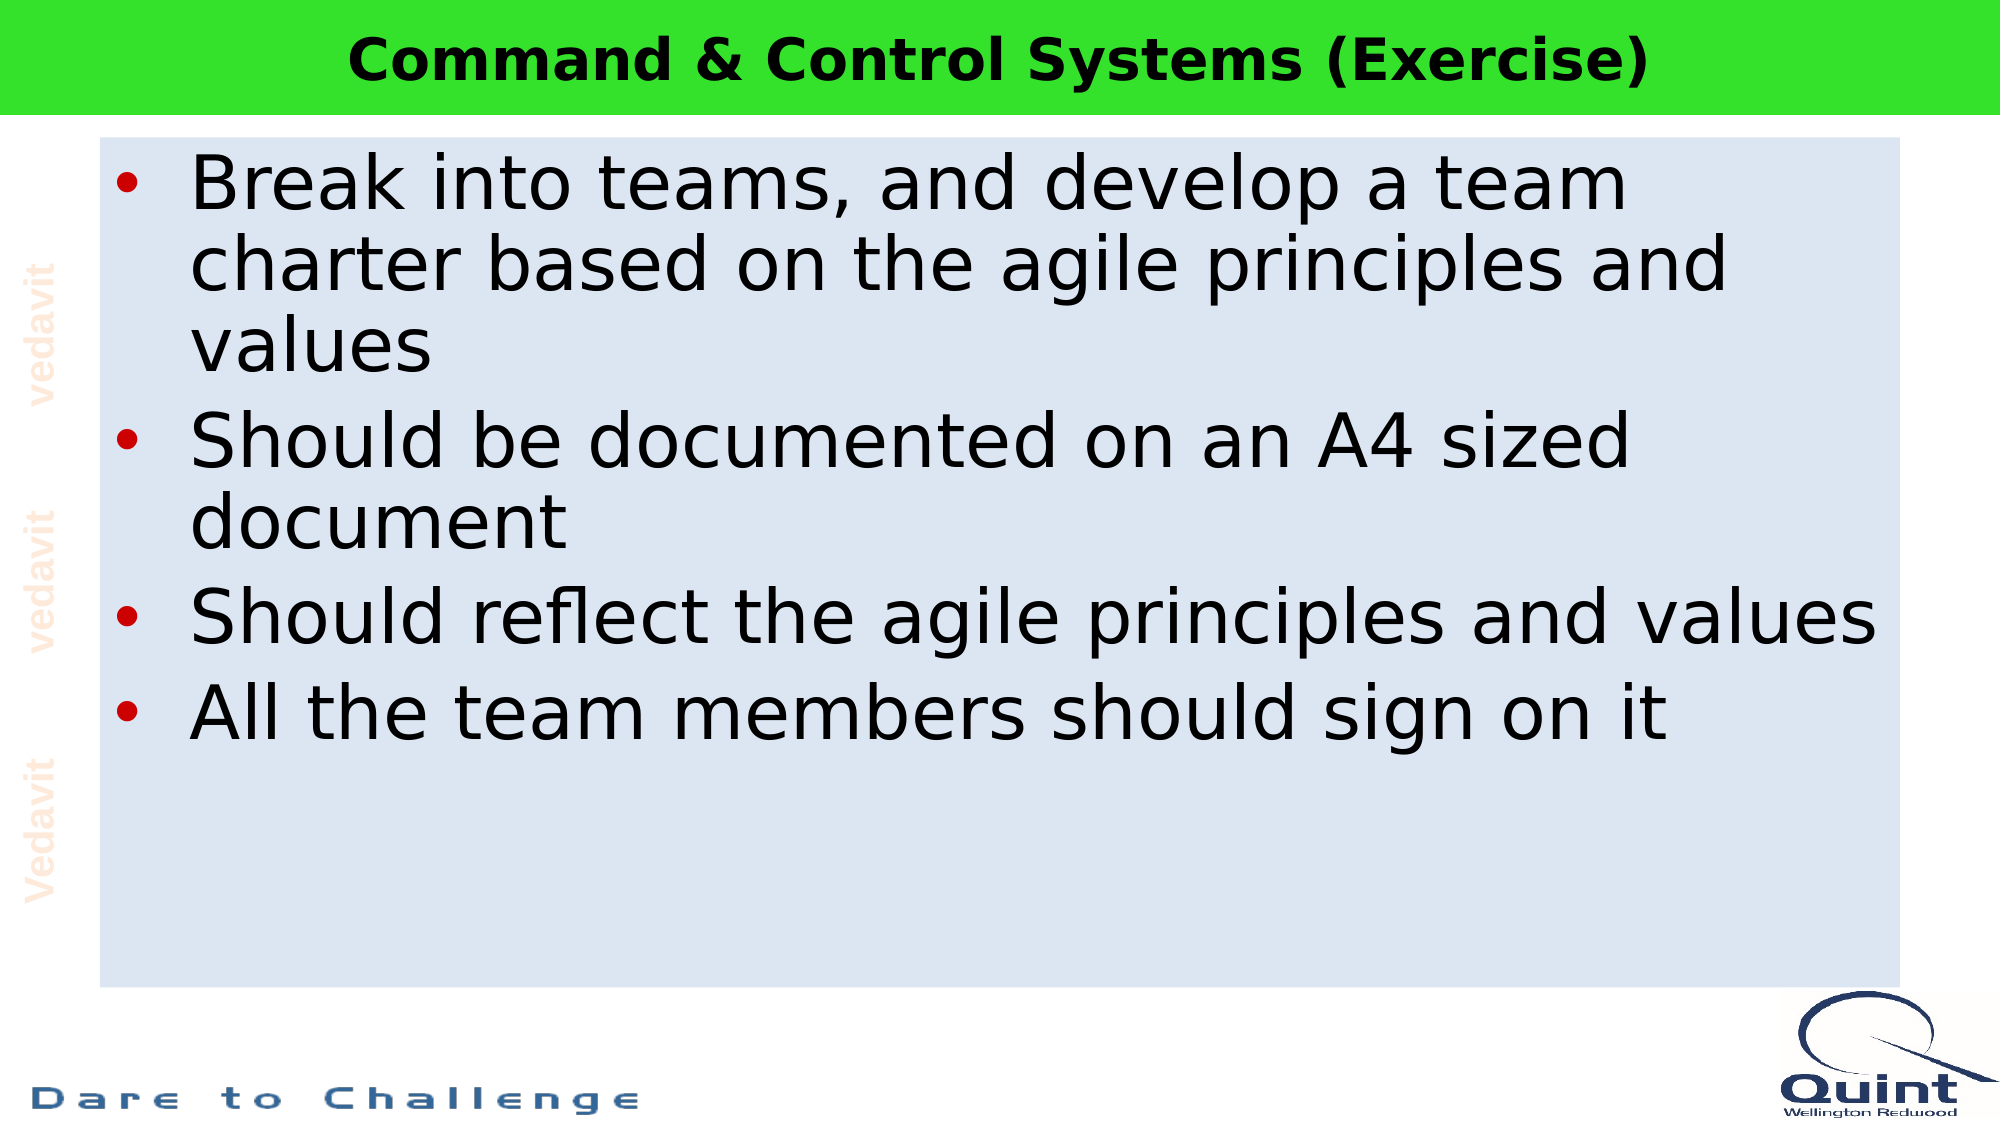

# Command & Control Systems (Exercise)
Break into teams, and develop a team charter based on the agile principles and values
Should be documented on an A4 sized document
Should reflect the agile principles and values
All the team members should sign on it